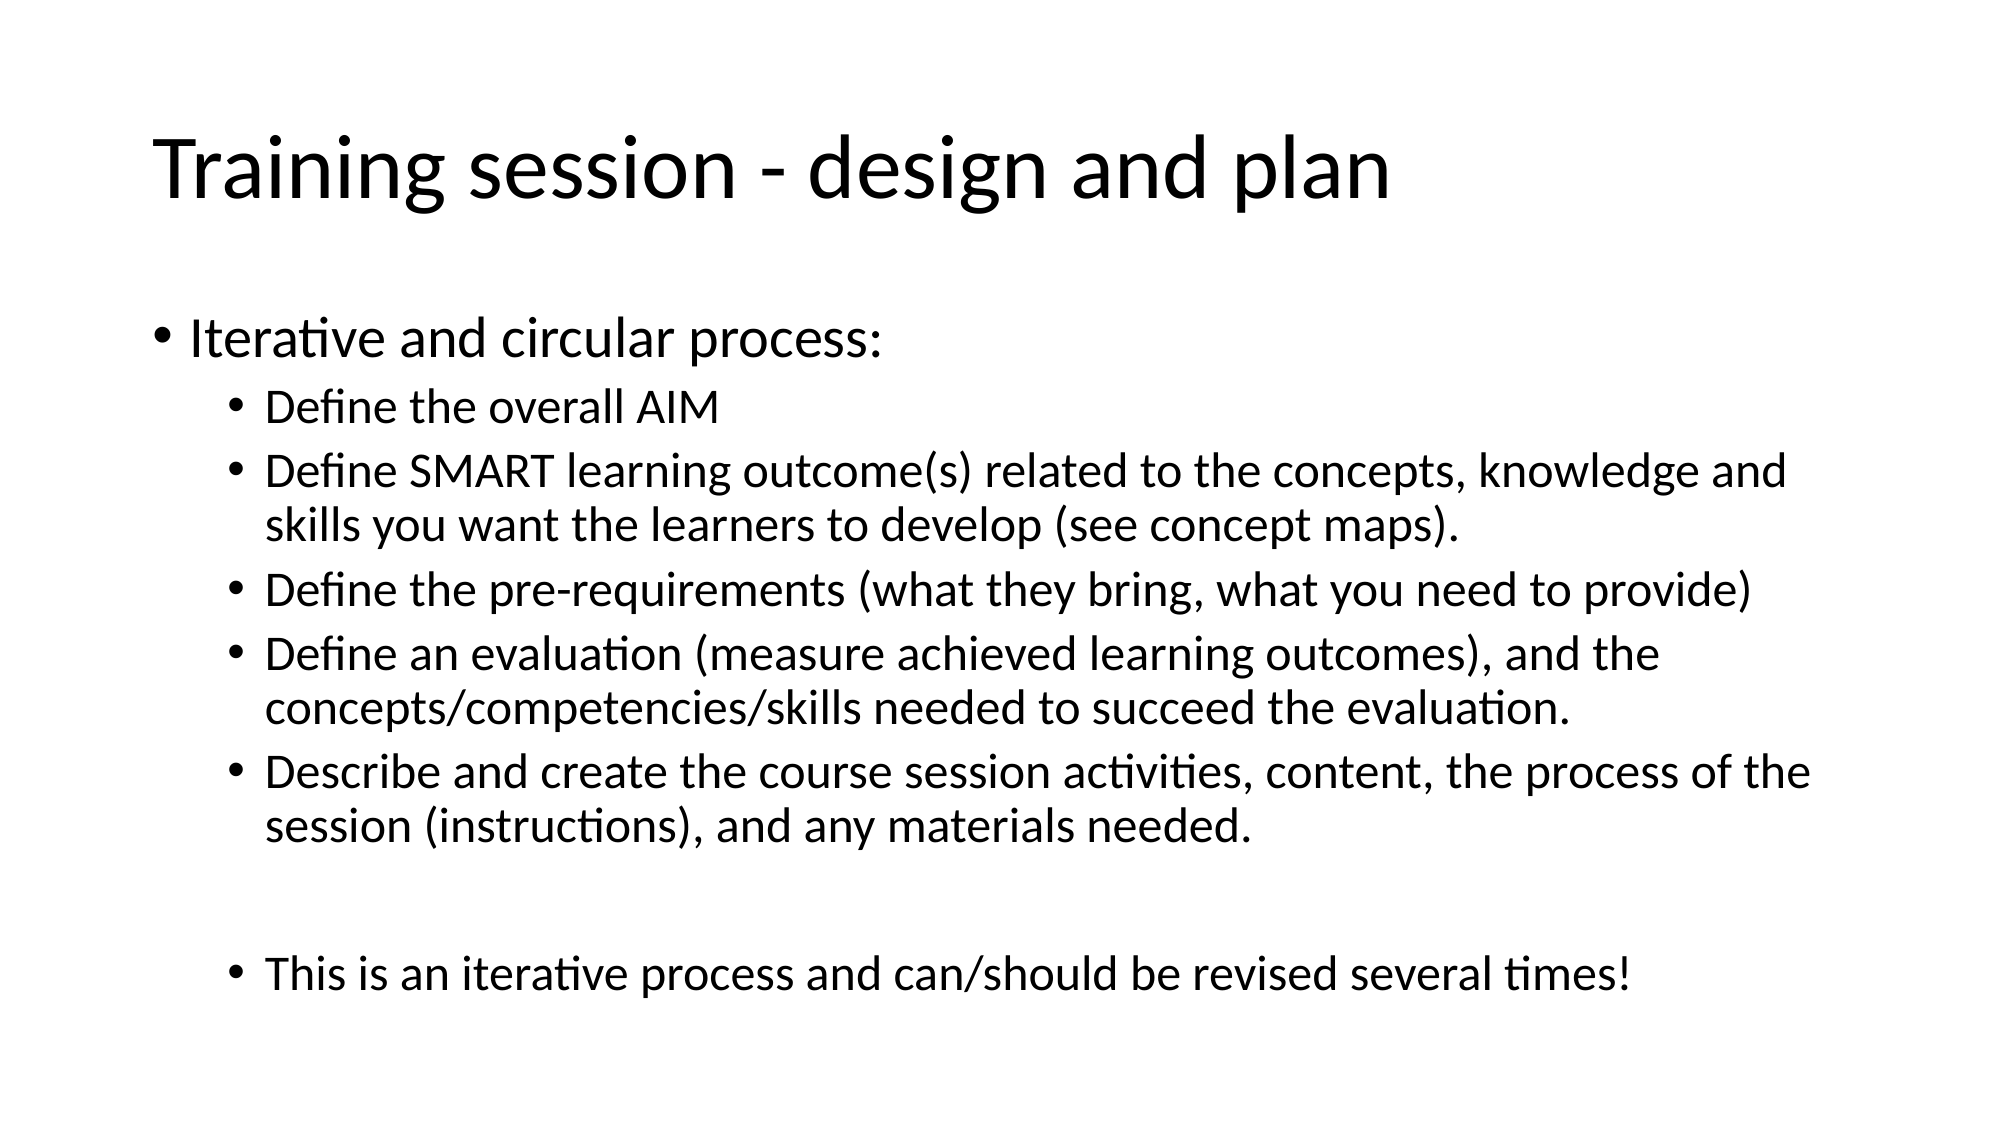

# Training session - design and plan
Iterative and circular process:
Define the overall AIM
Define SMART learning outcome(s) related to the concepts, knowledge and skills you want the learners to develop (see concept maps).
Define the pre-requirements (what they bring, what you need to provide)
Define an evaluation (measure achieved learning outcomes), and the concepts/competencies/skills needed to succeed the evaluation.
Describe and create the course session activities, content, the process of the session (instructions), and any materials needed.

This is an iterative process and can/should be revised several times!